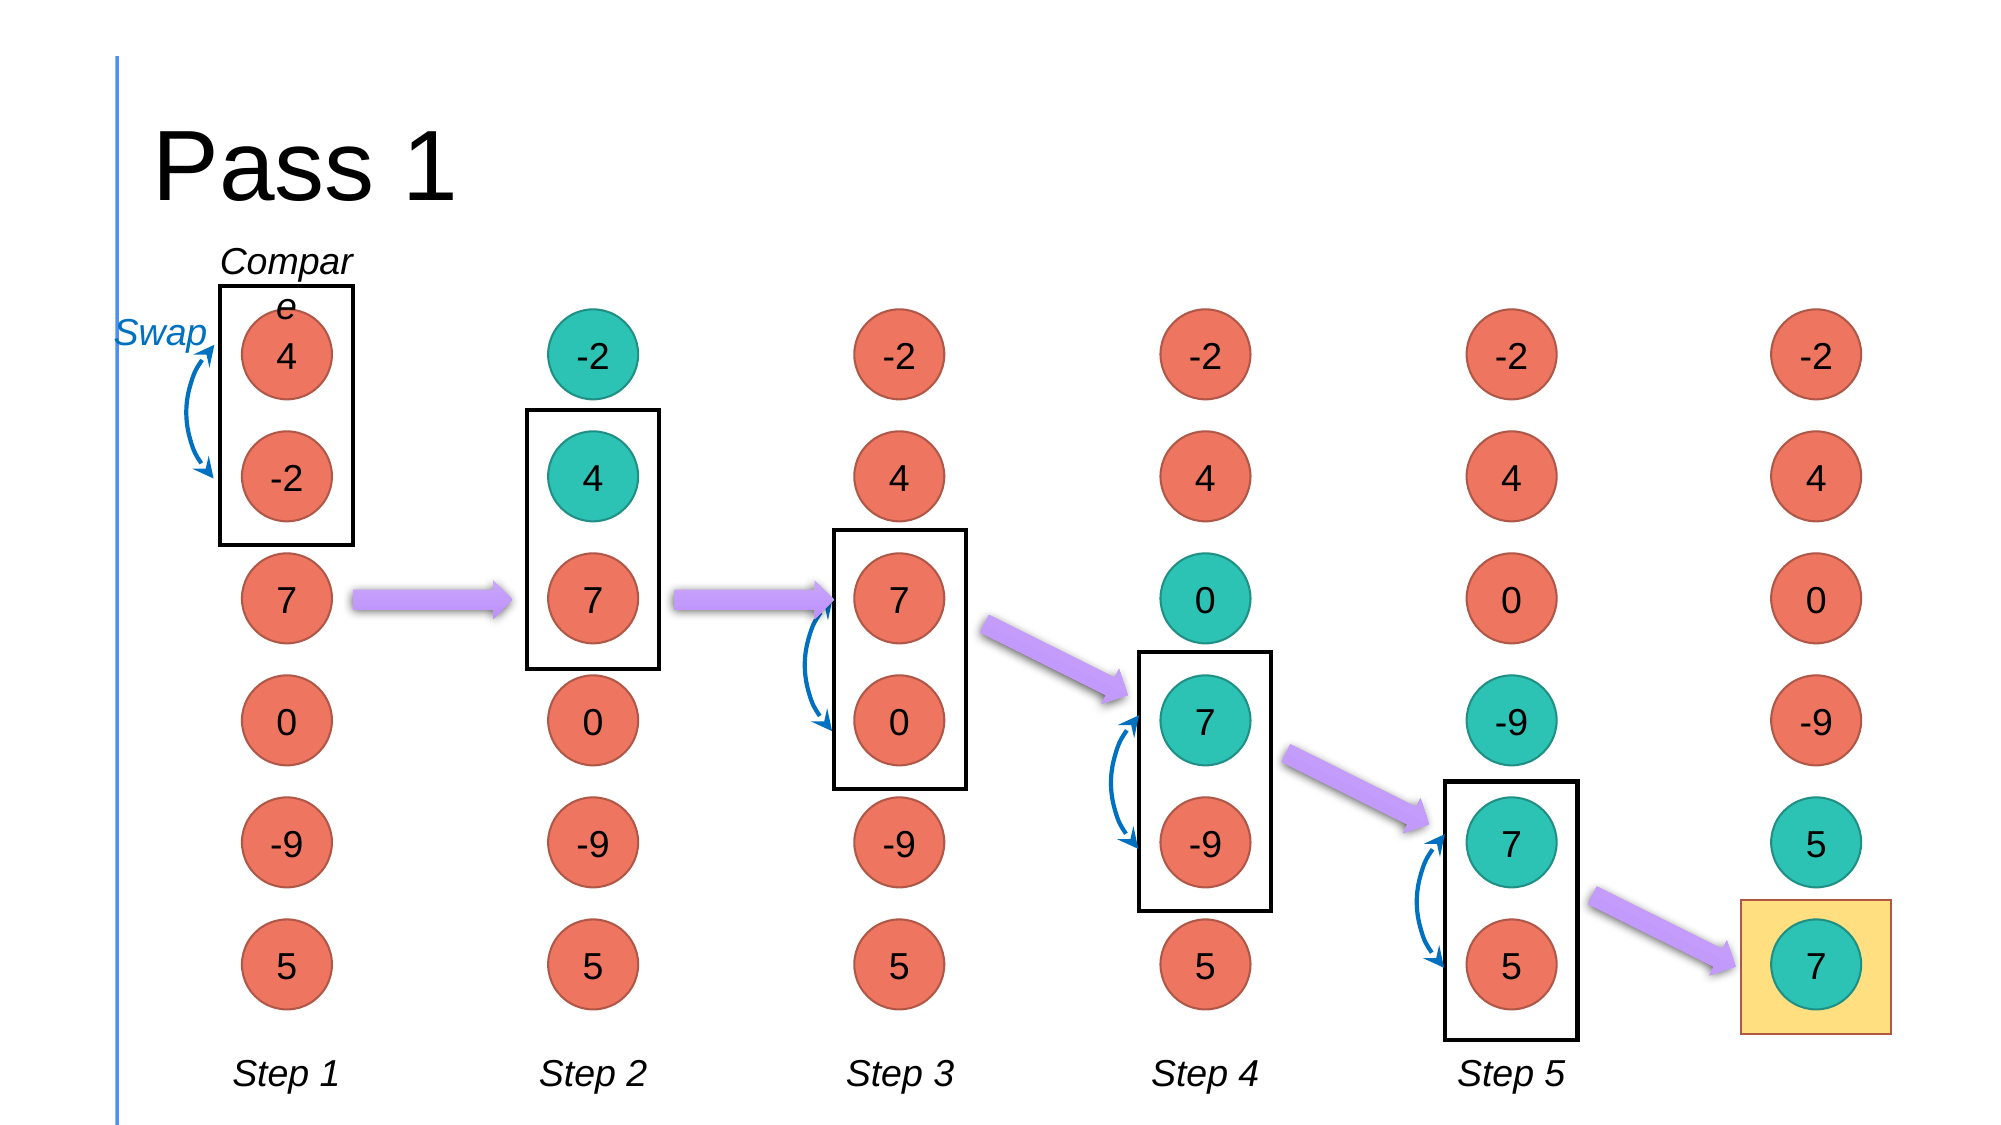

# Pass 1
Compare

Swap

4
-2
7
0
-9
5
-2
4
7
0
-9
5
-2
4
7
0
-9
5
-2
4
0
7
-9
5
-2
4
0
-9
7
5
-2
4
0
-9
5
7

Step 1
Step 2
Step 3
Step 4
Step 5